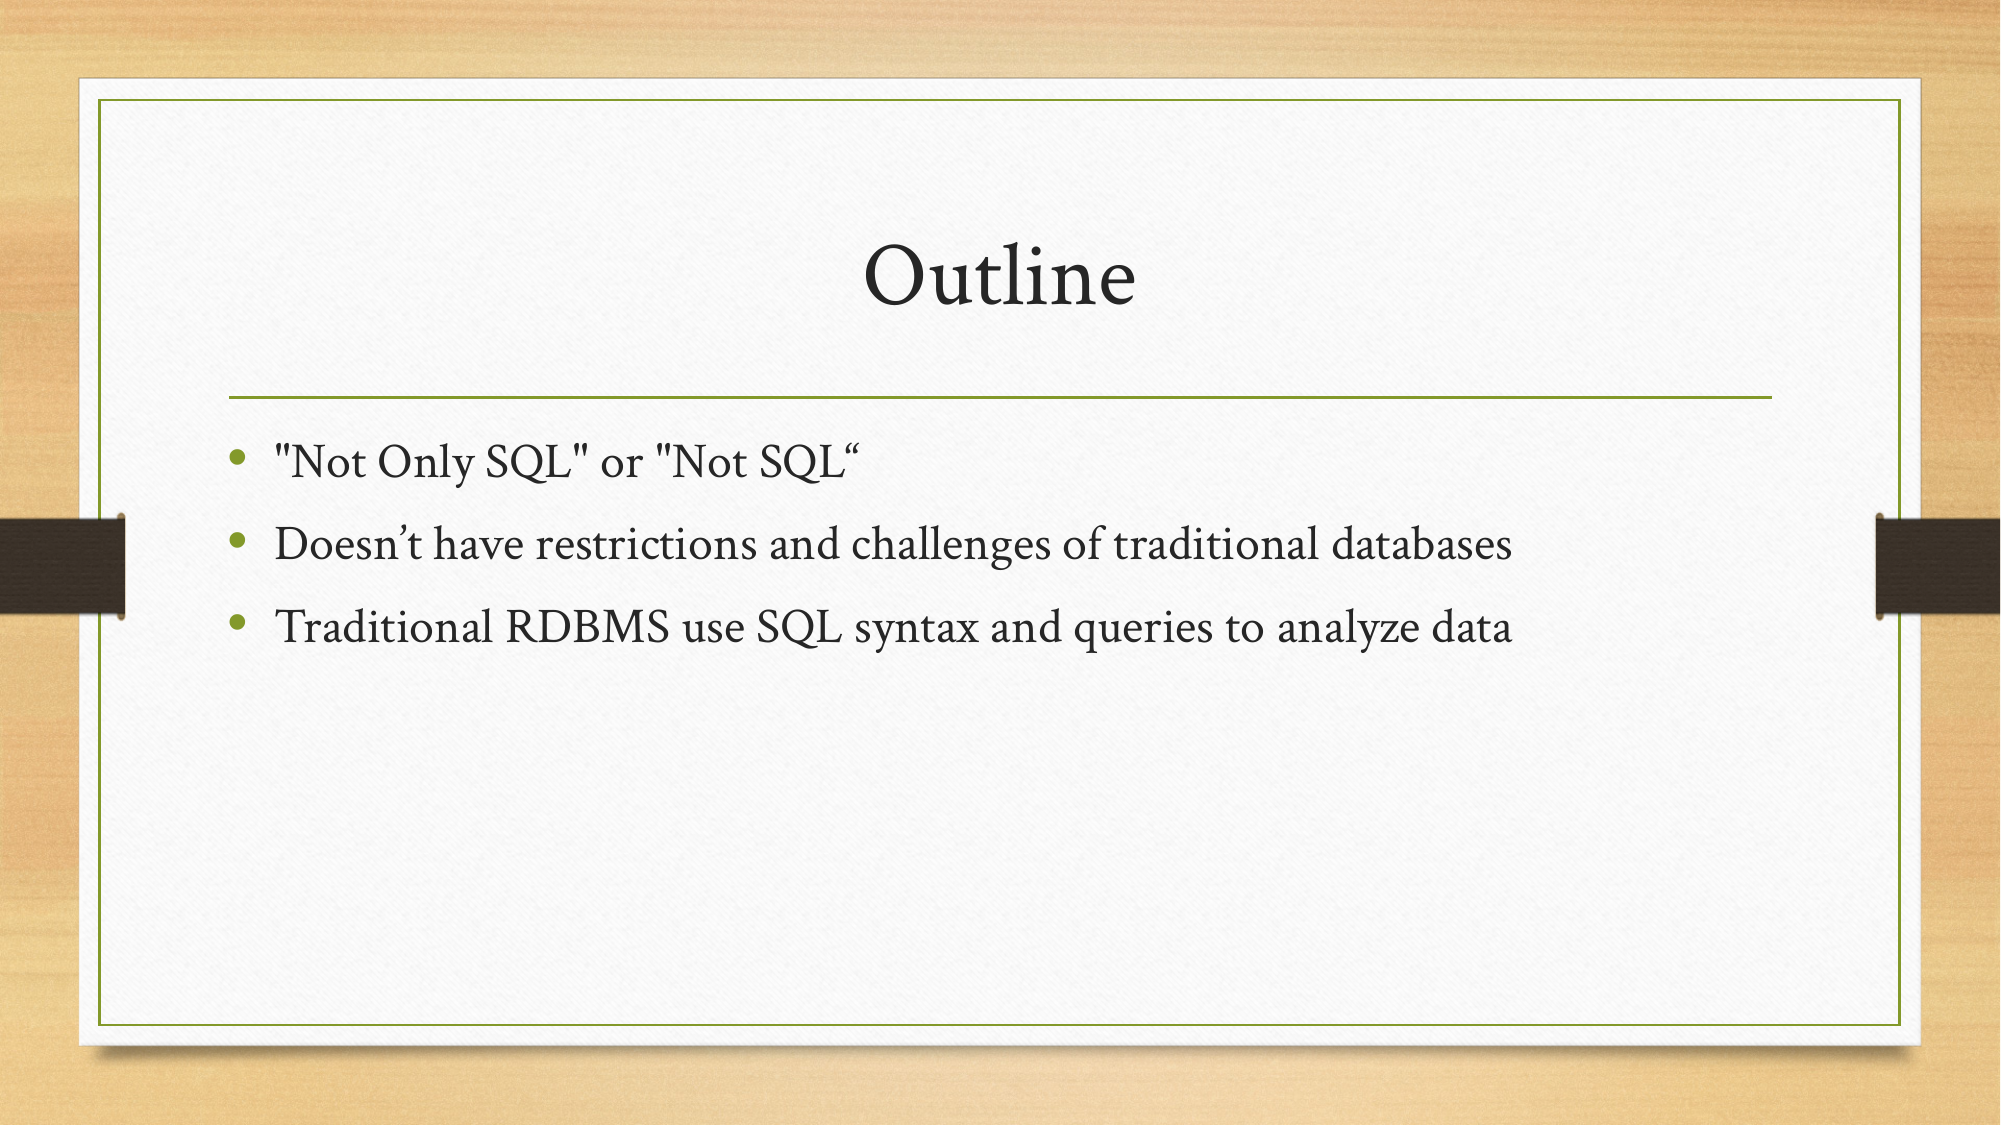

# Outline
"Not Only SQL" or "Not SQL“
Doesn’t have restrictions and challenges of traditional databases
Traditional RDBMS use SQL syntax and queries to analyze data